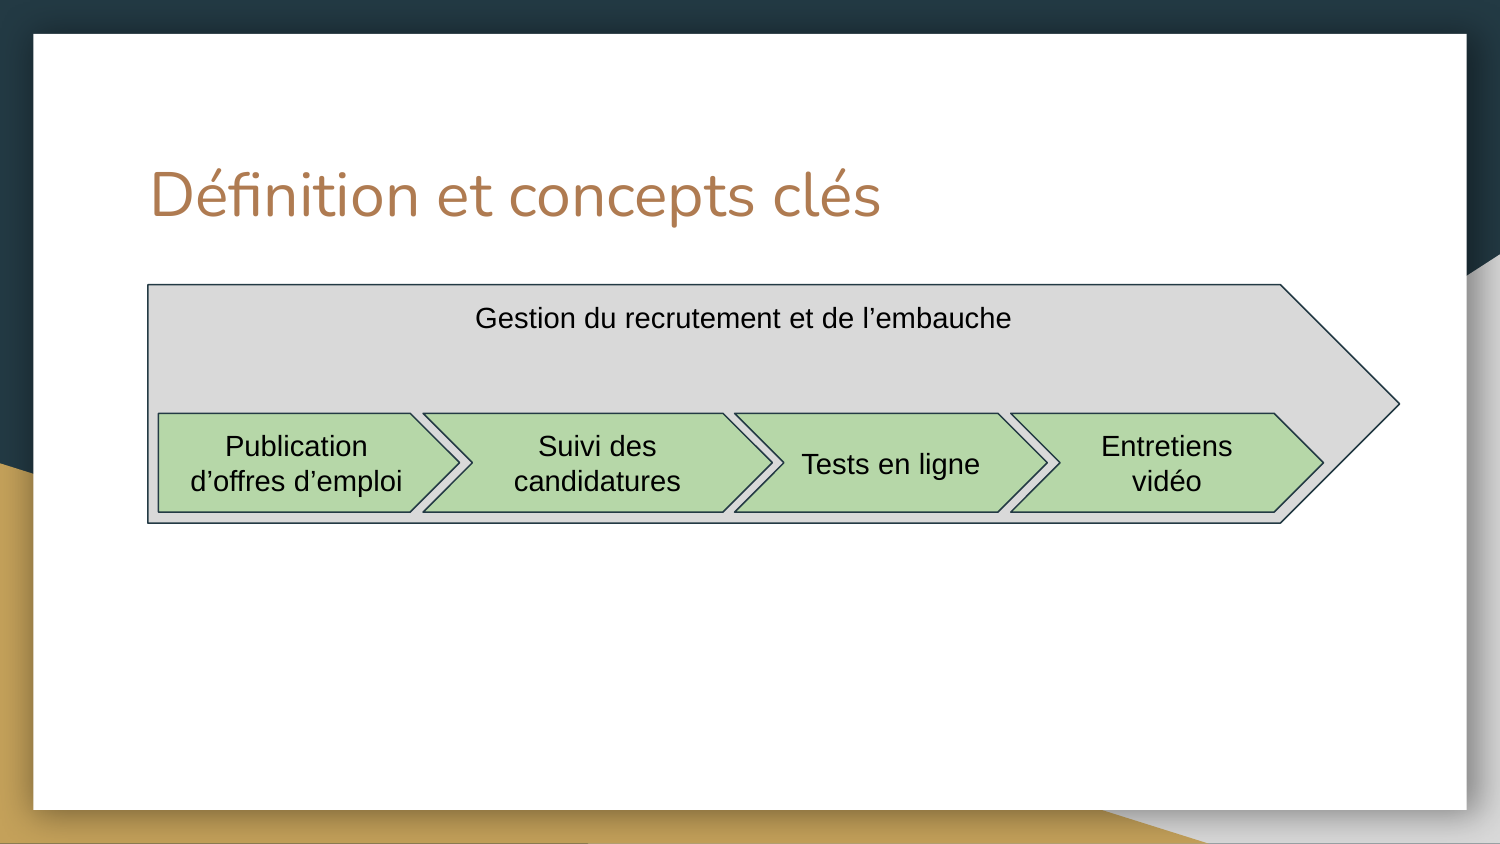

# Définition et concepts clés
Gestion du recrutement et de l’embauche
Publication d’offres d’emploi
Suivi des candidatures
Tests en ligne
Entretiens vidéo